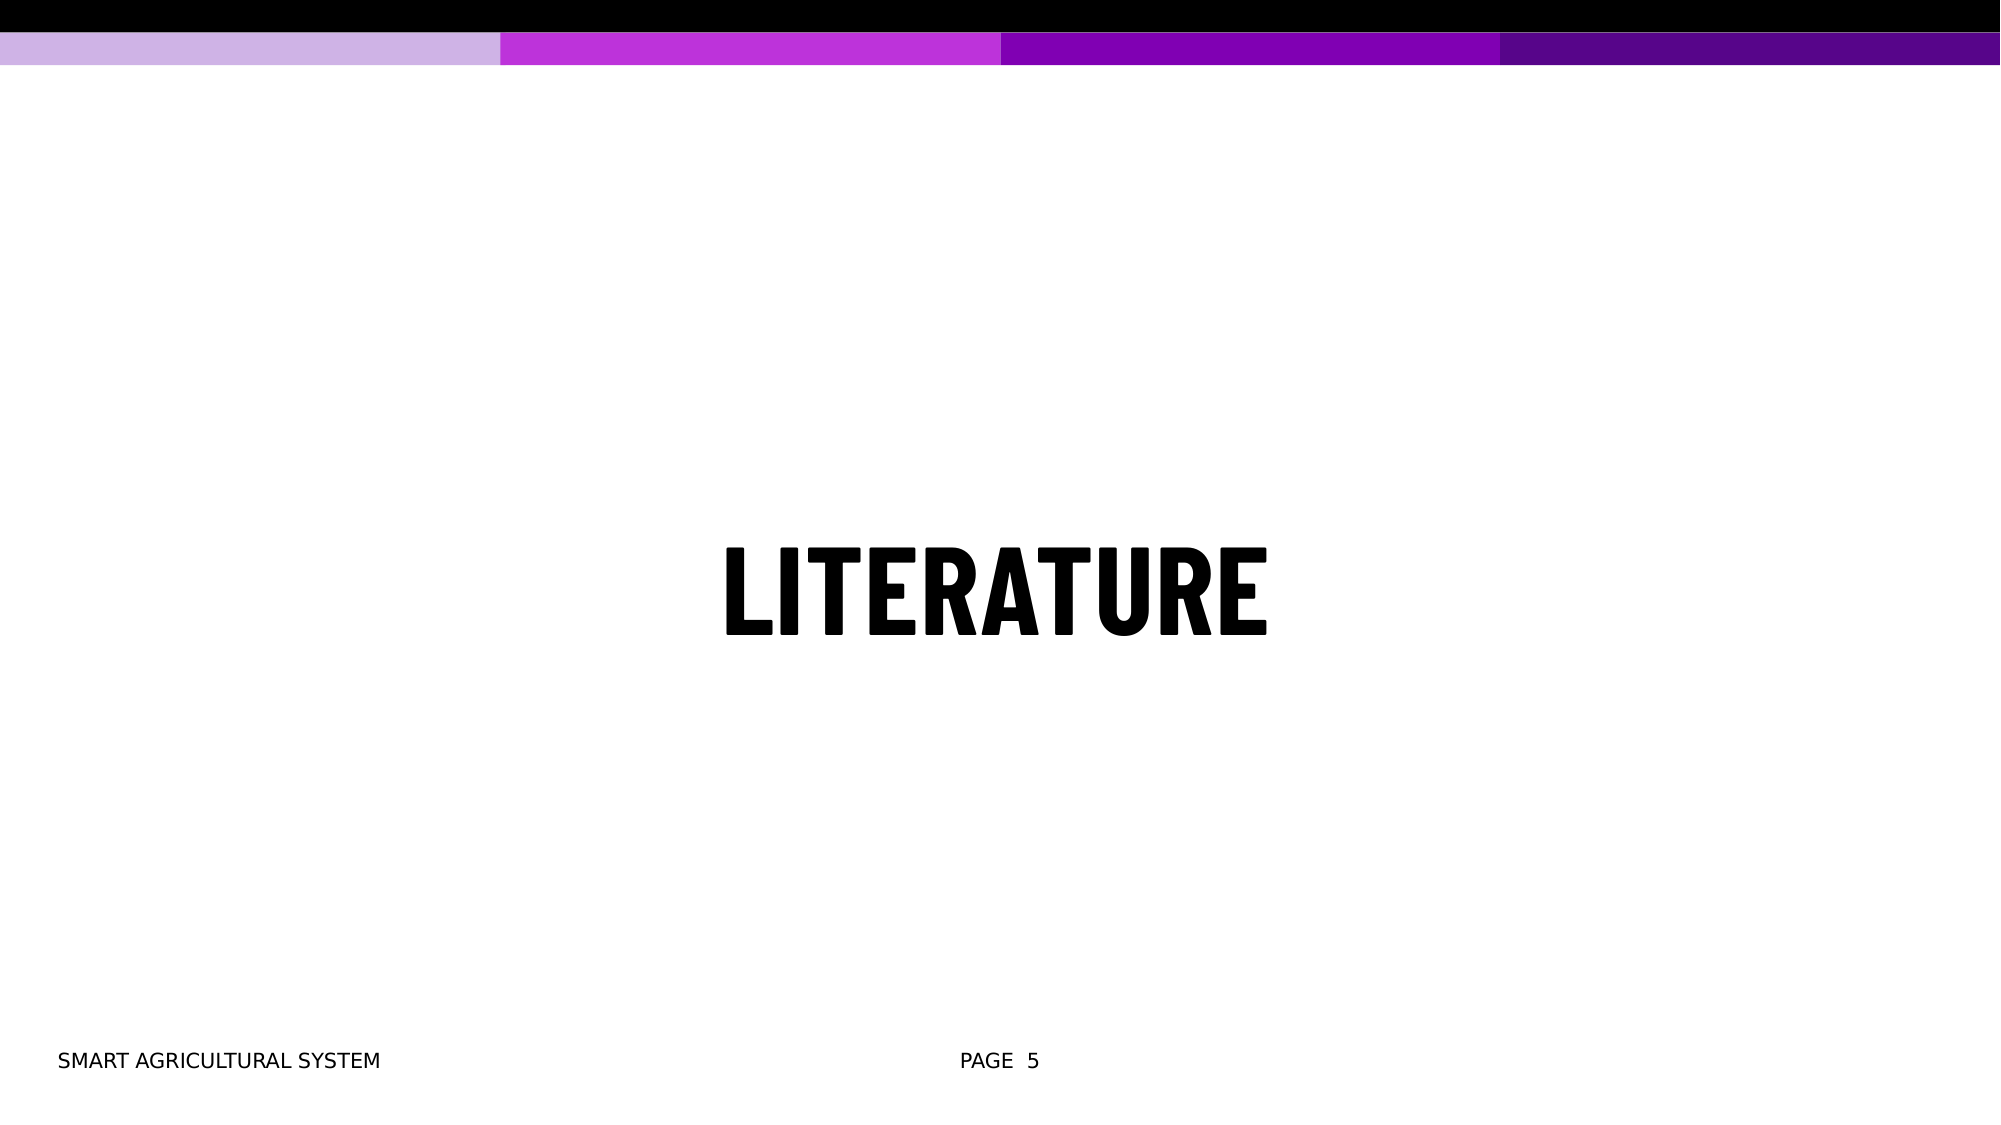

# literature
SMART AGRICULTURAL SYSTEM
PAGE  5